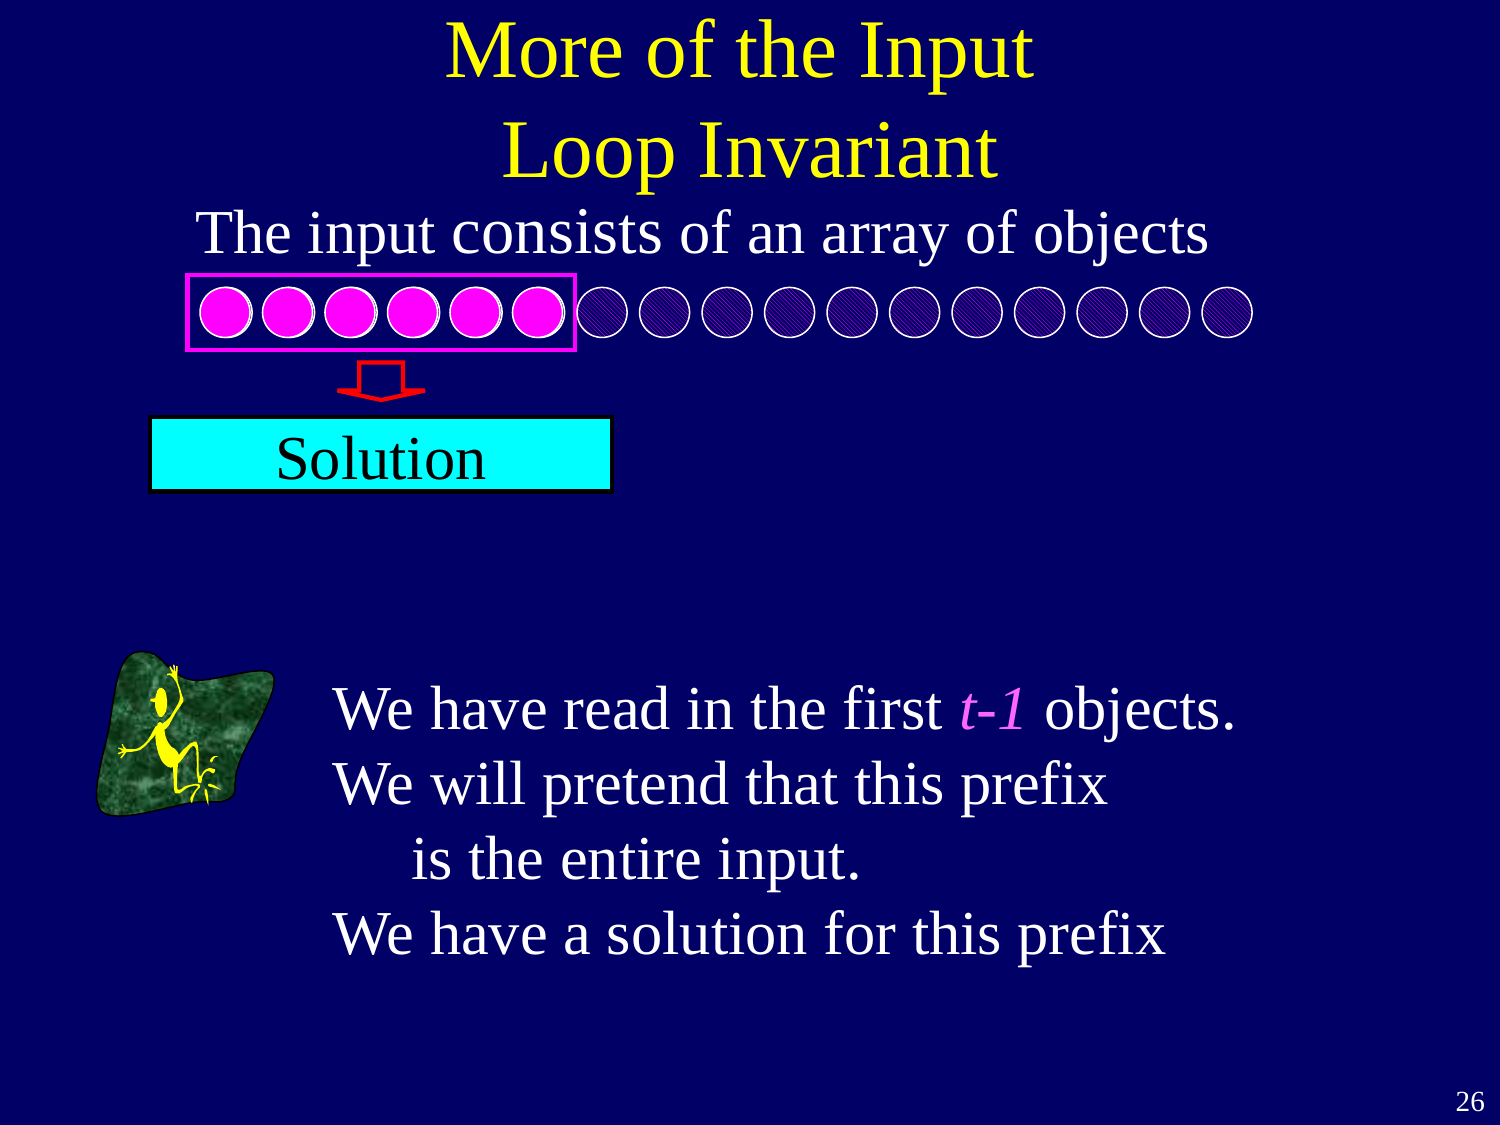

# More of the Input Loop Invariant
The input consists of an array of objects

Solution

We have read in the first t-1 objects.
We will pretend that this prefix
     is the entire input.
We have a solution for this prefix